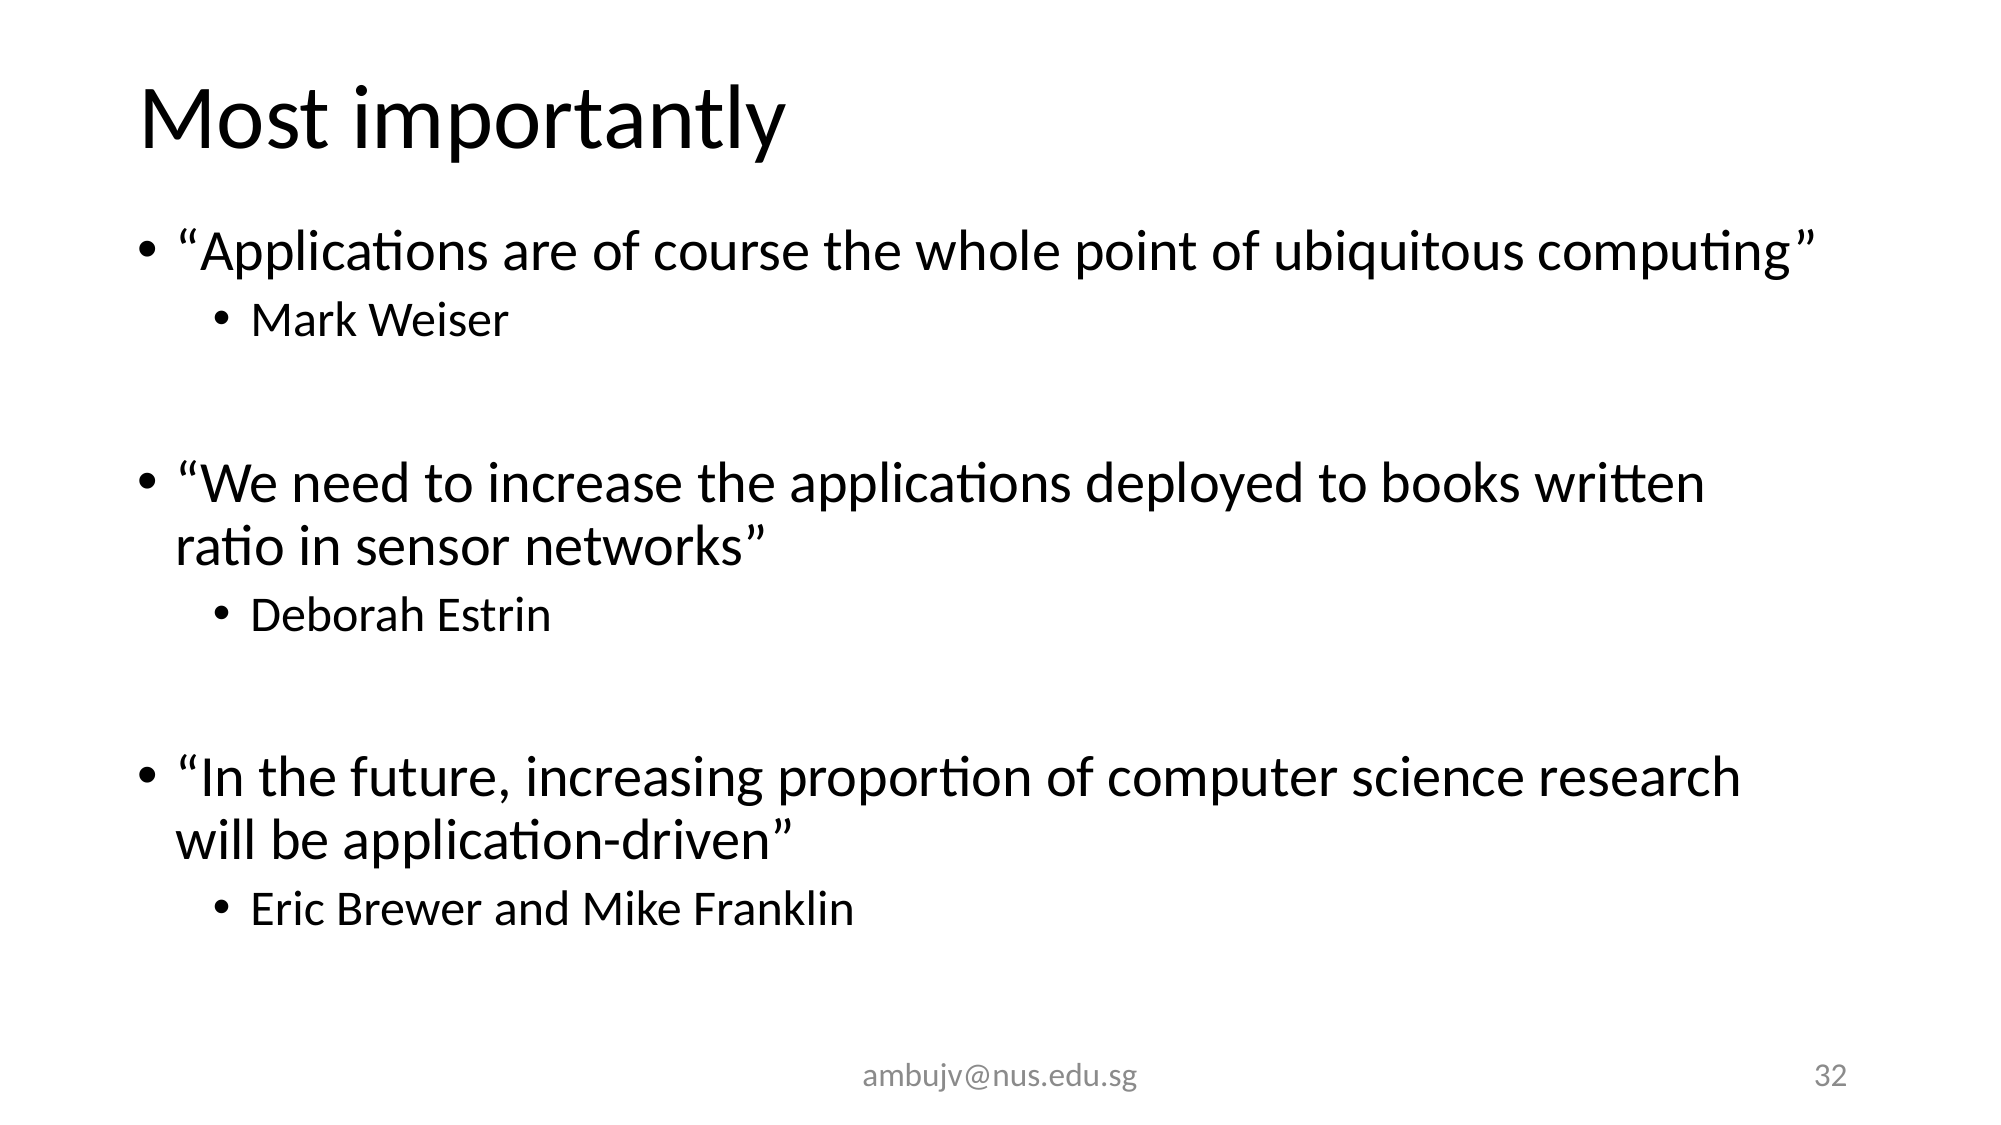

Most importantly
“Applications are of course the whole point of ubiquitous computing”
Mark Weiser

“We need to increase the applications deployed to books written ratio in sensor networks”
Deborah Estrin

“In the future, increasing proportion of computer science research will be application-driven”
Eric Brewer and Mike Franklin
ambujv@nus.edu.sg
32